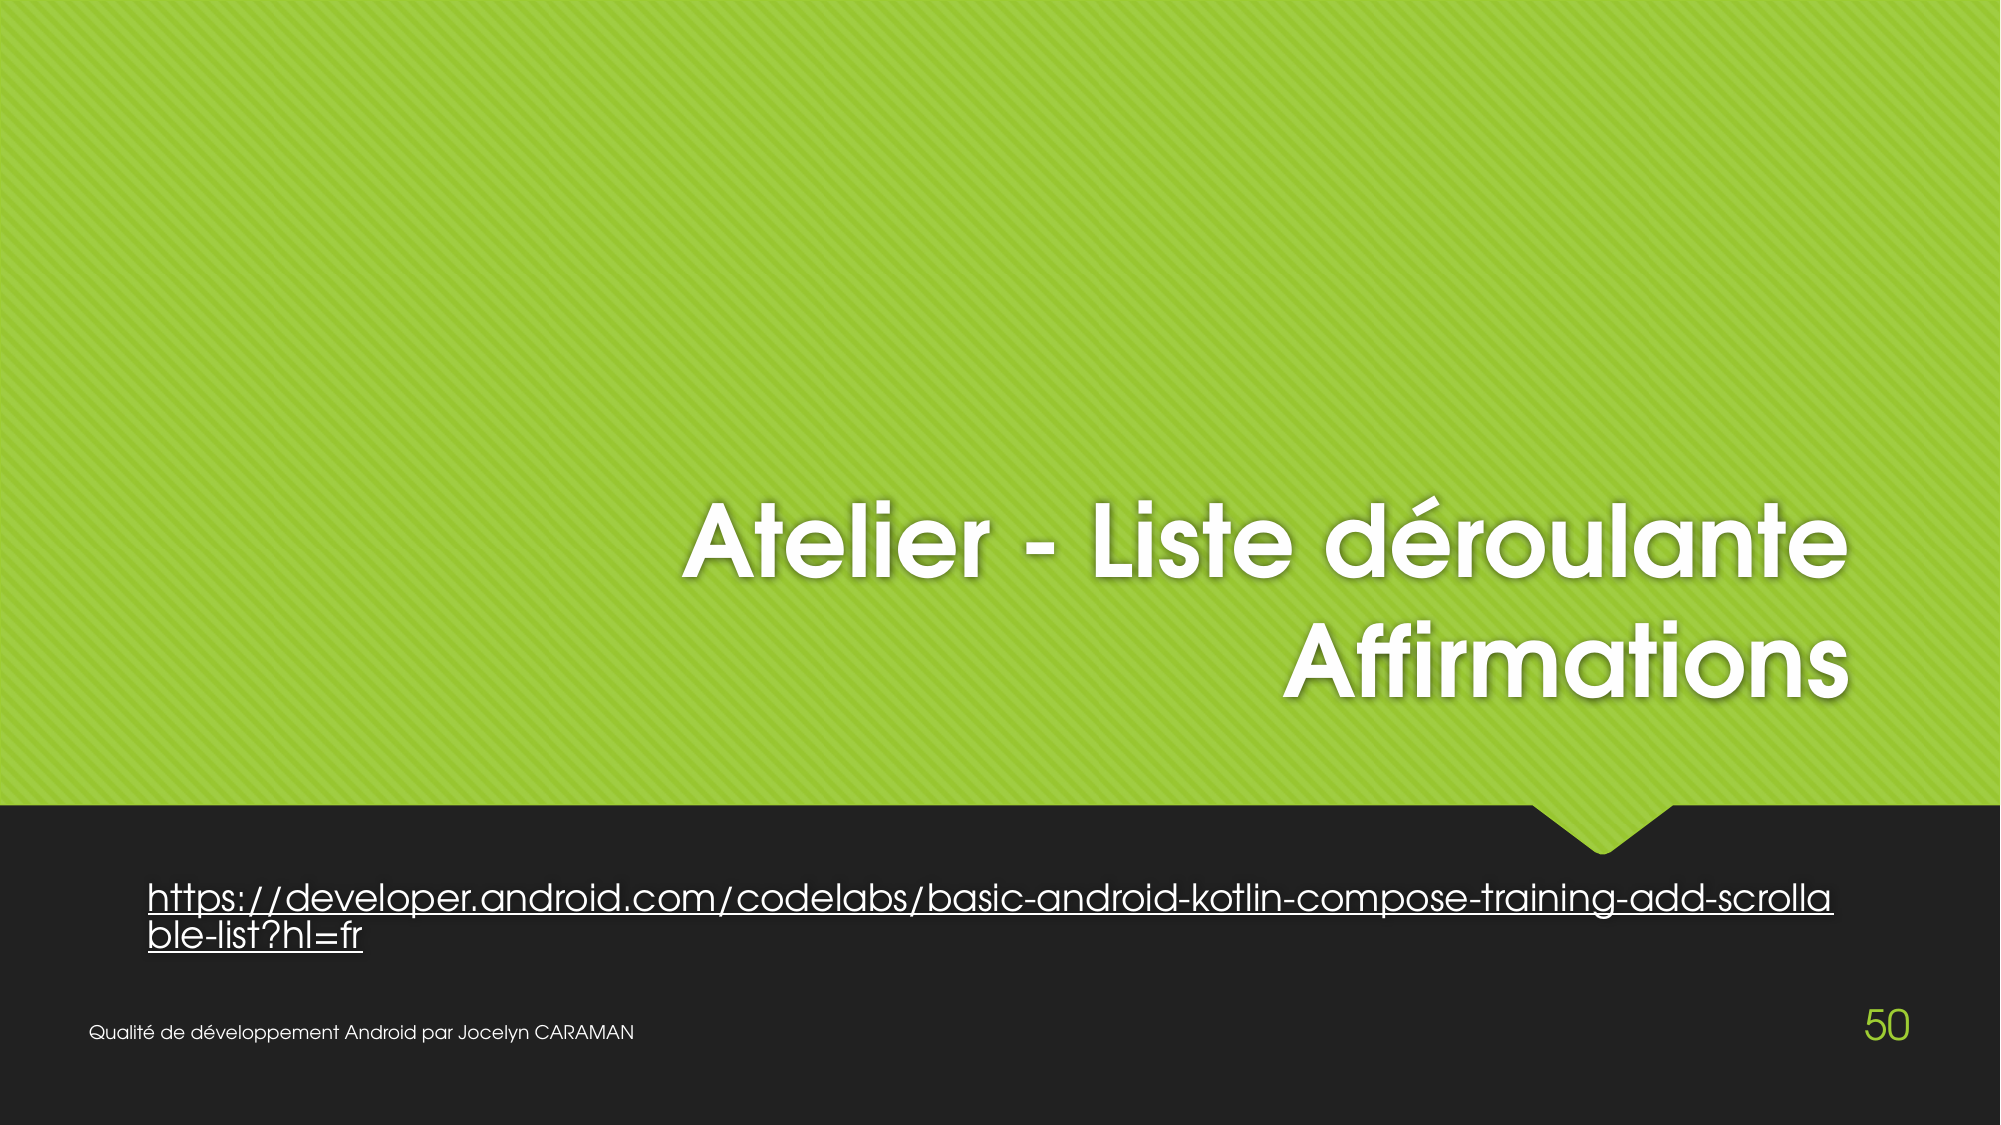

# Atelier - Liste déroulante Affirmations
https://developer.android.com/codelabs/basic-android-kotlin-compose-training-add-scrollable-list?hl=fr
50
Qualité de développement Android par Jocelyn CARAMAN